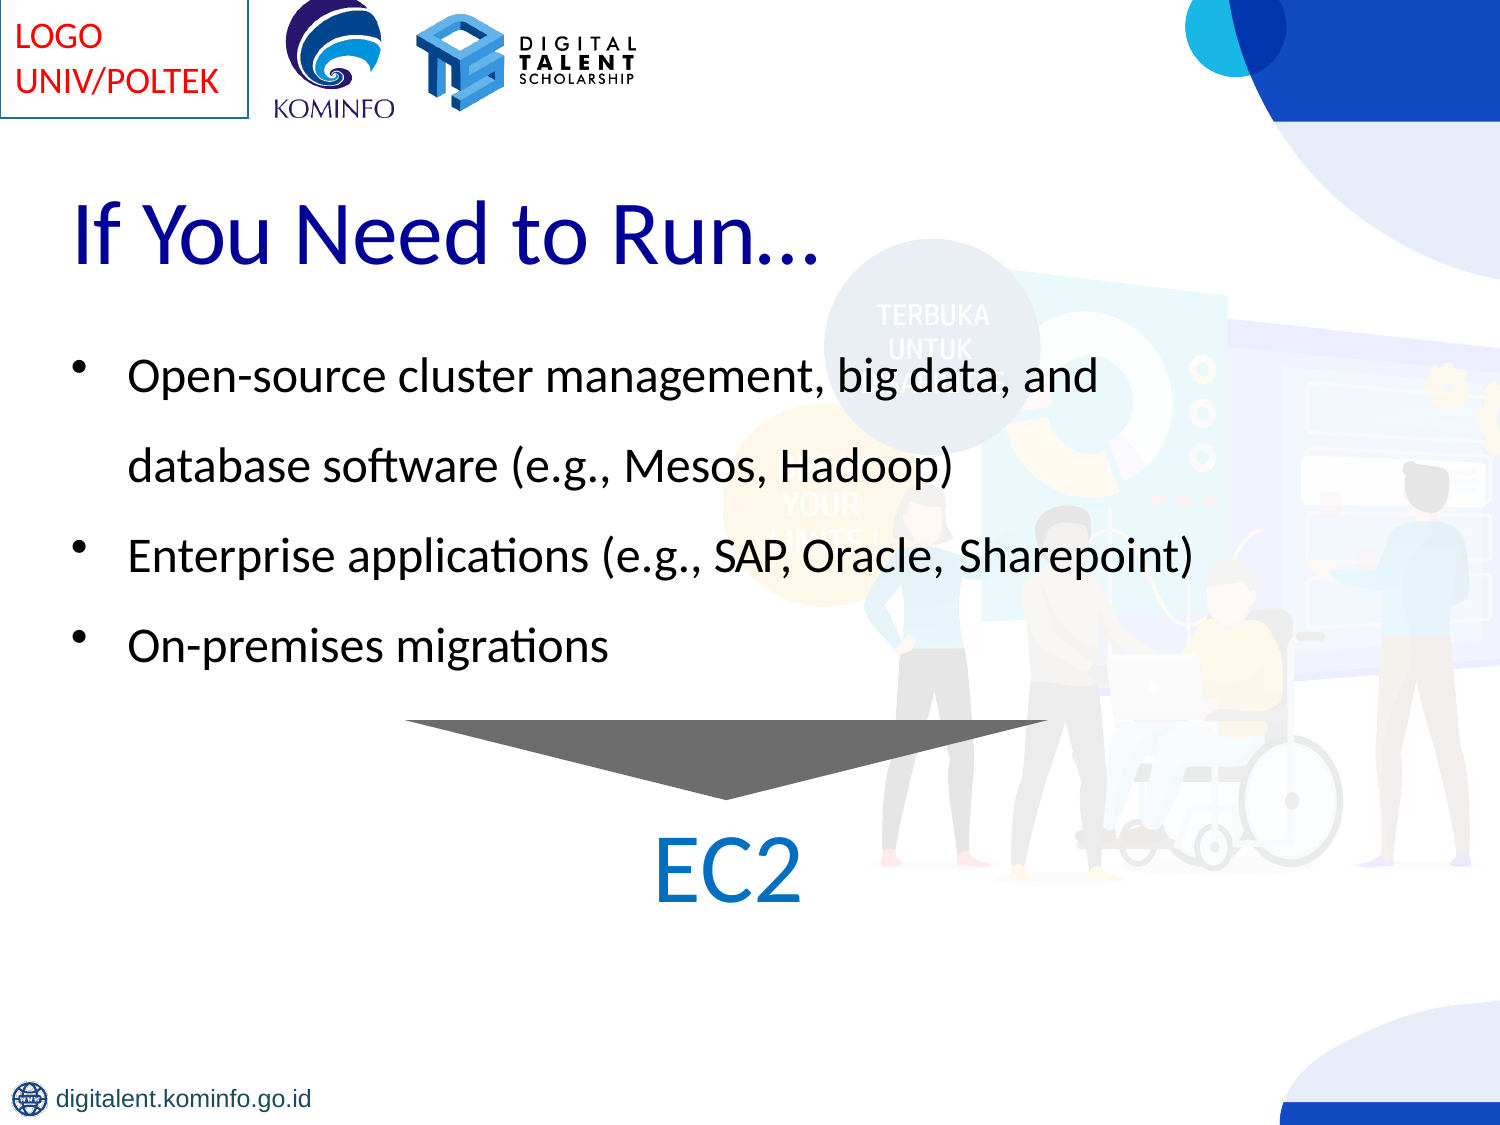

# If You Need to Run…
Open-source cluster management, big data, and  database software (e.g., Mesos, Hadoop)
Enterprise applications (e.g., SAP, Oracle, Sharepoint)
On-premises migrations

EC2